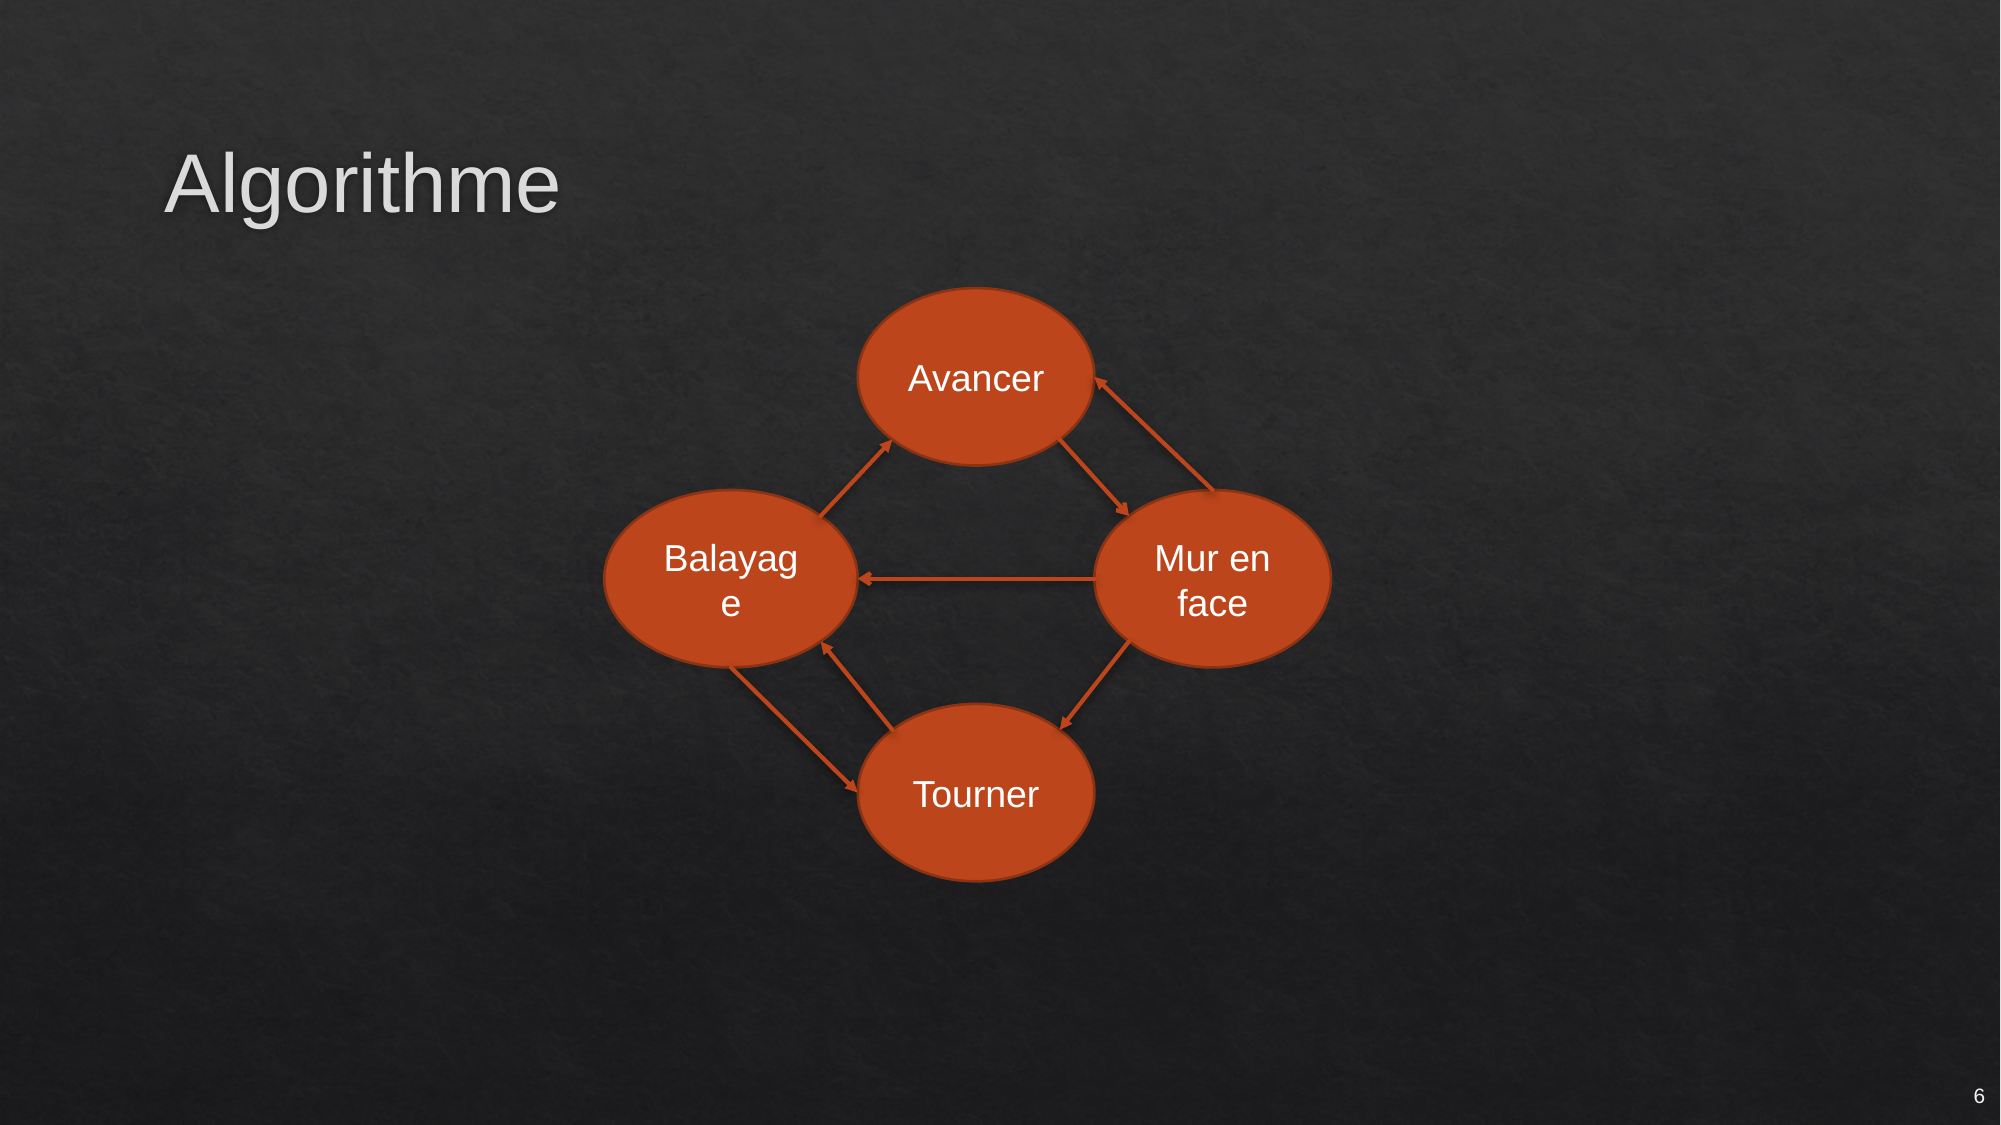

# Algorithme
Avancer
Balayage
Mur en face
Tourner
6